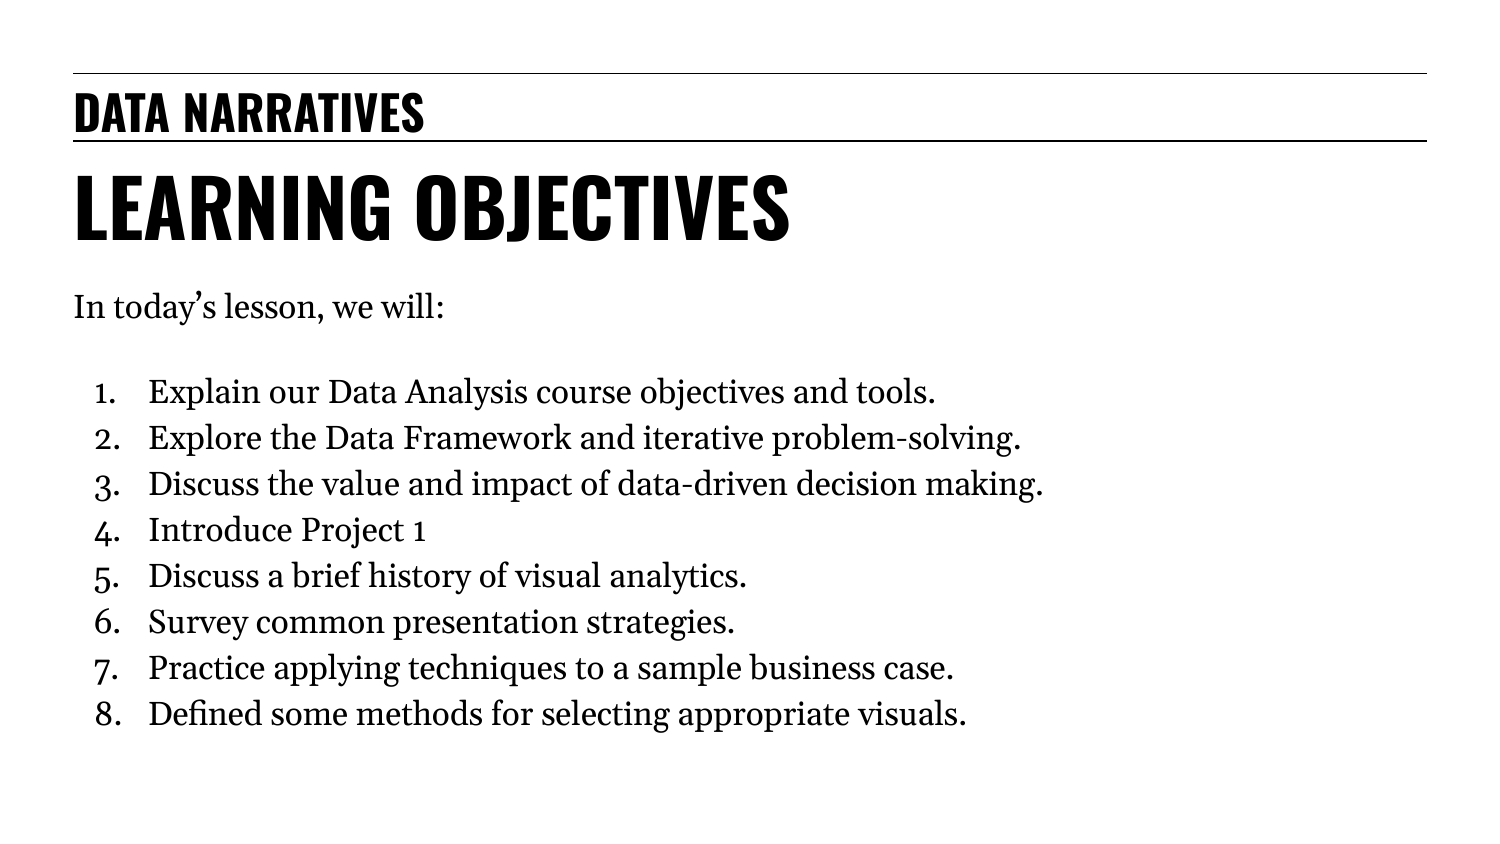

DATA NARRATIVES
# LEARNING OBJECTIVES
In today’s lesson, we will:
Explain our Data Analysis course objectives and tools.
Explore the Data Framework and iterative problem-solving.
Discuss the value and impact of data-driven decision making.
Introduce Project 1
Discuss a brief history of visual analytics.
Survey common presentation strategies.
Practice applying techniques to a sample business case.
Defined some methods for selecting appropriate visuals.